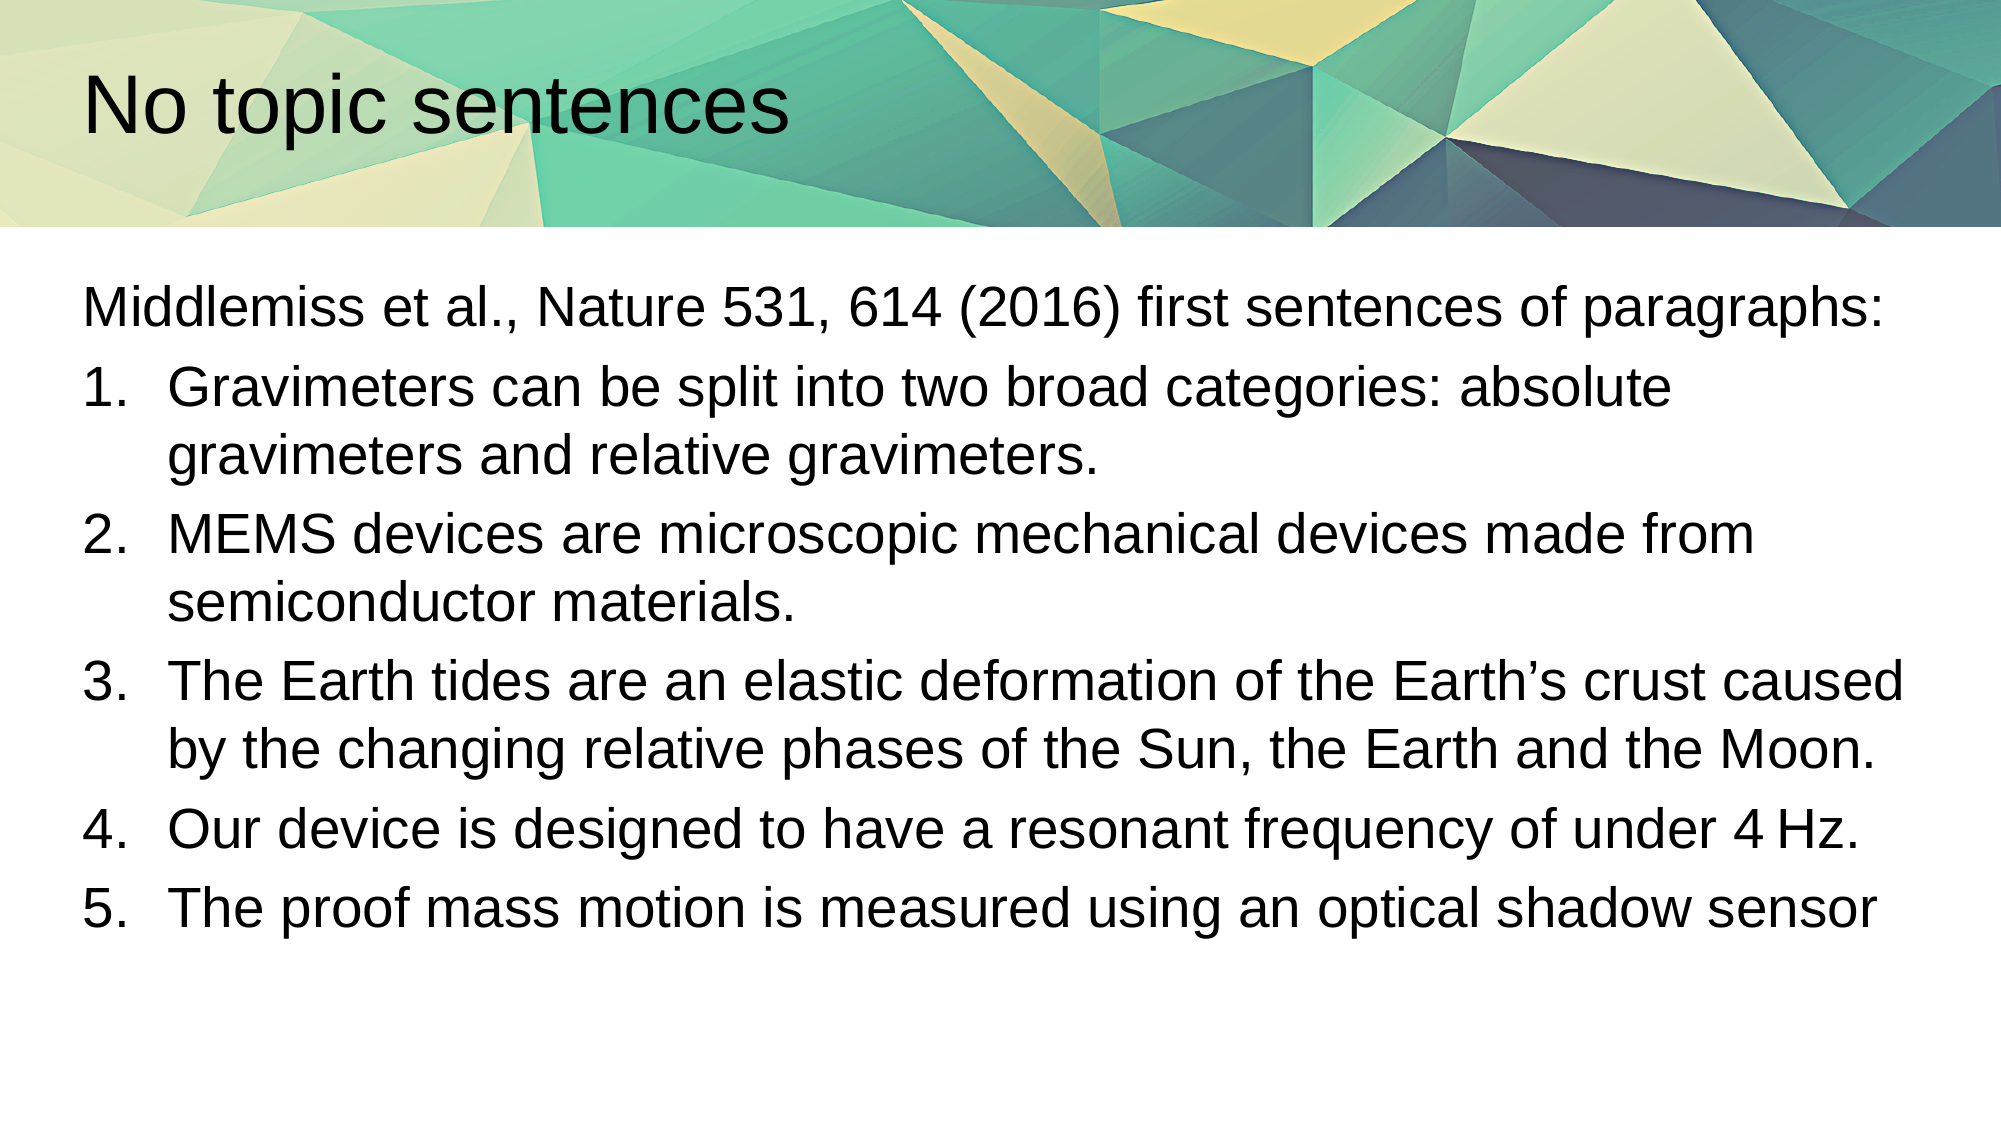

# No topic sentences
Middlemiss et al., Nature 531, 614 (2016) first sentences of paragraphs:
Gravimeters can be split into two broad categories: absolute gravimeters and relative gravimeters.
MEMS devices are microscopic mechanical devices made from semiconductor materials.
The Earth tides are an elastic deformation of the Earth’s crust caused by the changing relative phases of the Sun, the Earth and the Moon.
Our device is designed to have a resonant frequency of under 4 Hz.
The proof mass motion is measured using an optical shadow sensor